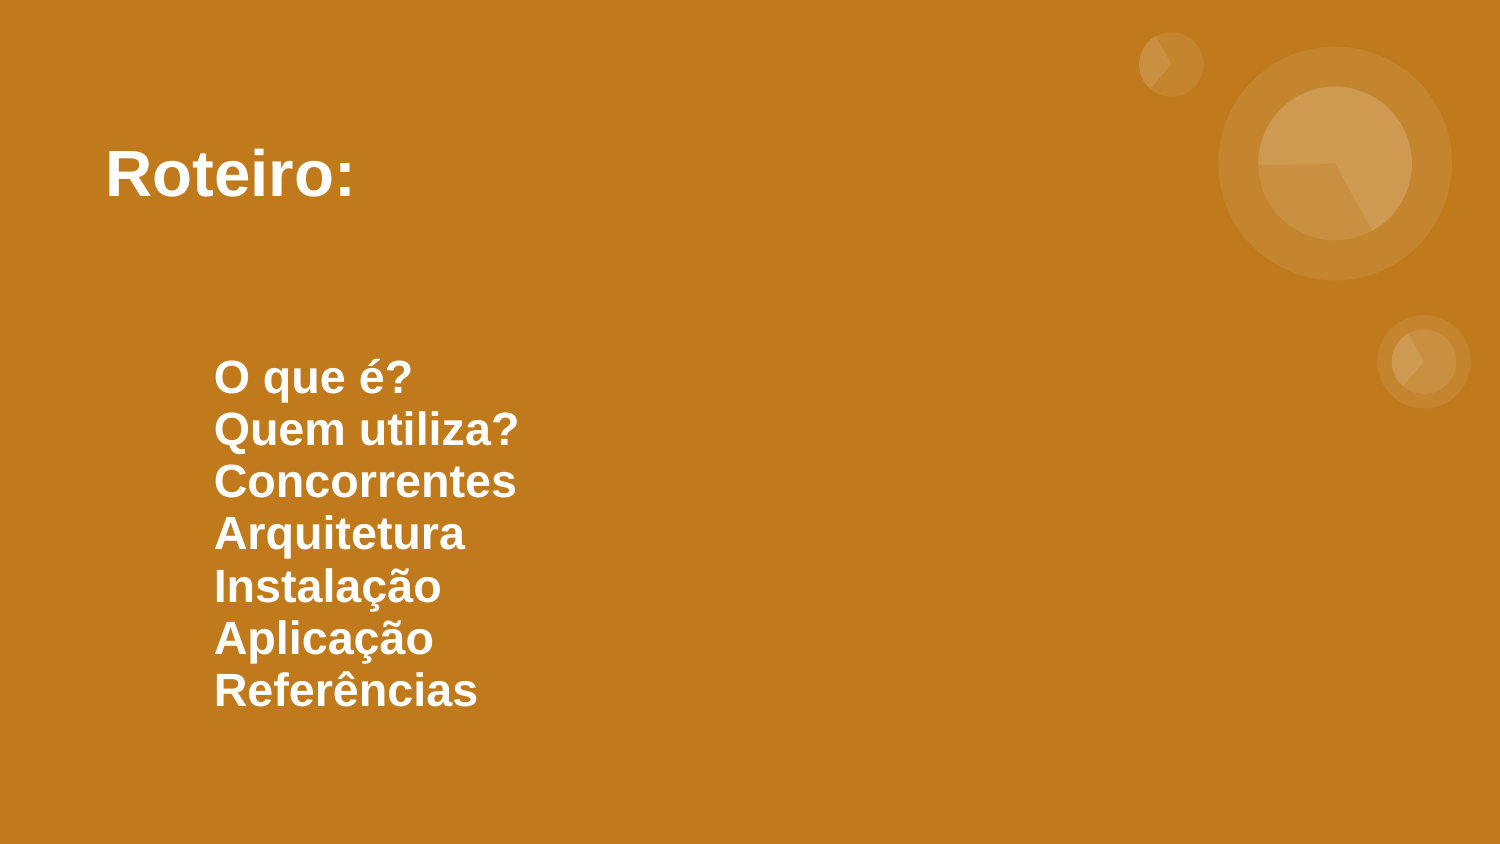

Roteiro:
# O que é? Quem utiliza? Concorrentes Arquitetura Instalação Aplicação Referências